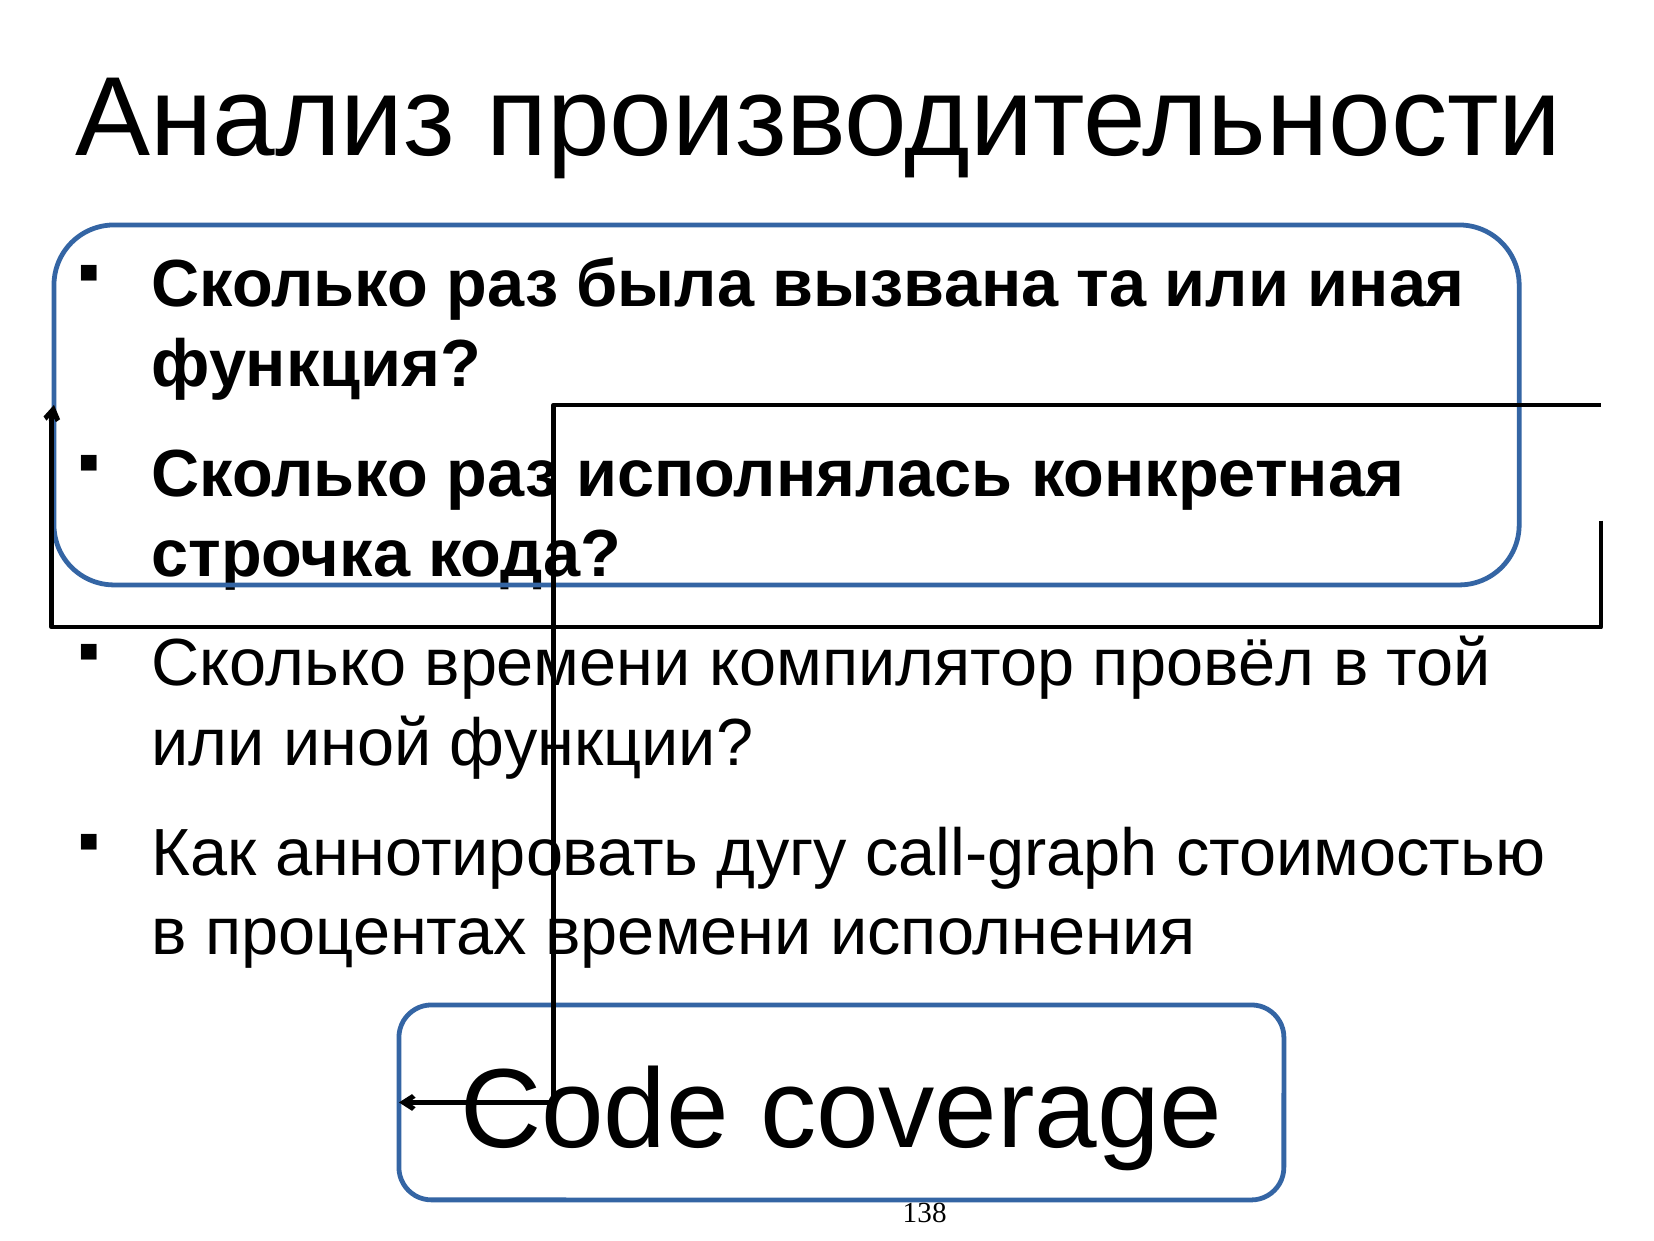

Анализ производительности

Сколько раз была вызвана та или иная функция?
Сколько раз исполнялась конкретная строчка кода?
Сколько времени компилятор провёл в той или иной функции?
Как аннотировать дугу call-graph стоимостью в процентах времени исполнения
Code coverage
138